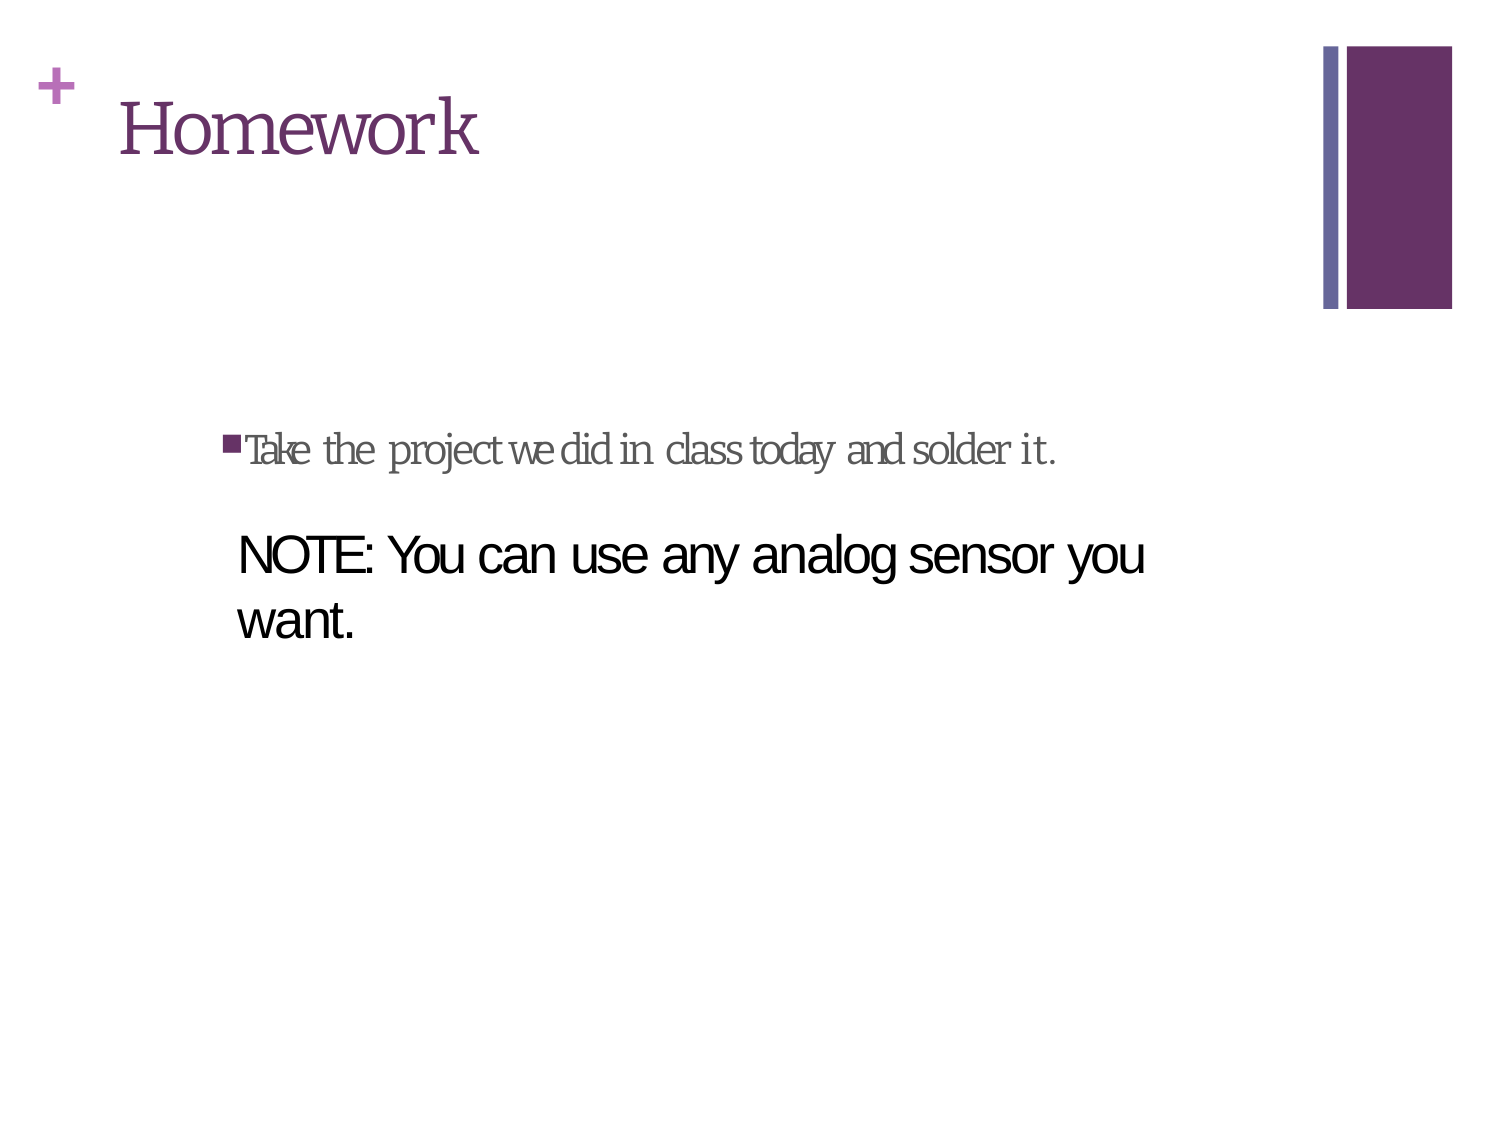

# Homework
Take   the   project we     did in  class today   and   solder it.
NOTE: You can use any analog sensor you  want.